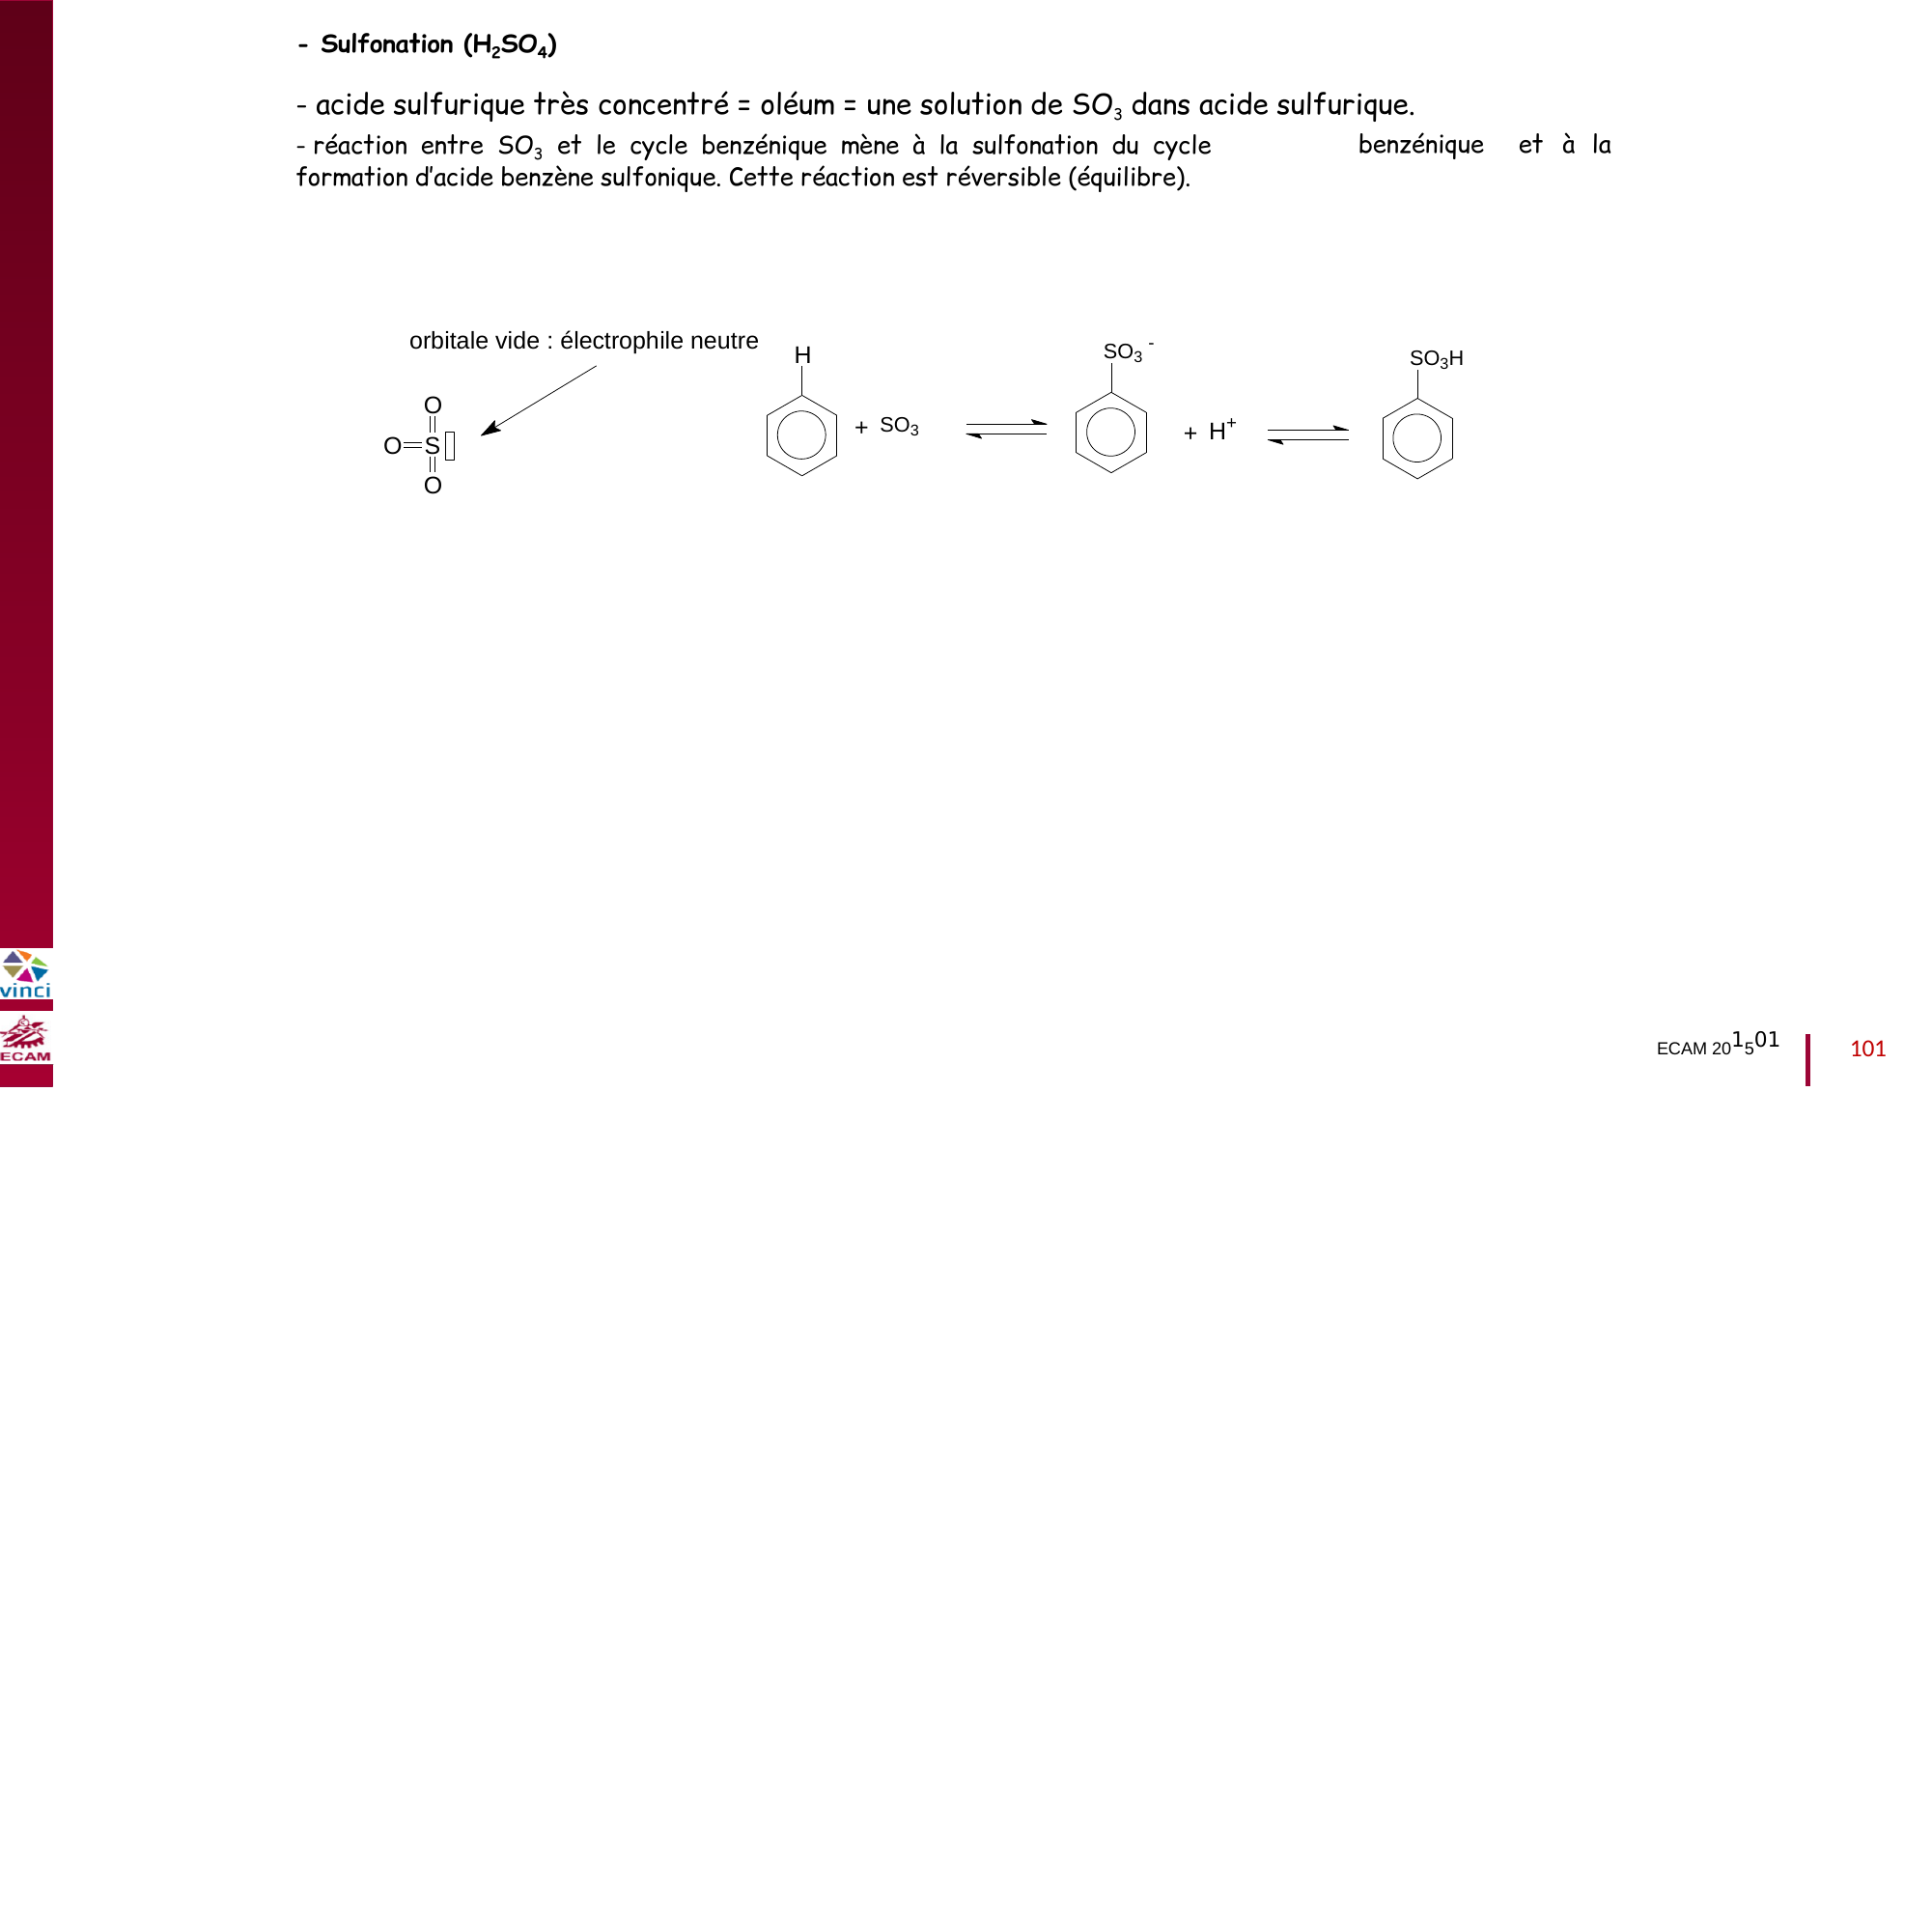

- Sulfonation (H2SO4)
- acide sulfurique très concentré = oléum = une solution de SO3 dans acide sulfurique.
- réaction entre SO3  et le cycle benzénique mène à la sulfonation du cycle
formation d’acide benzène sulfonique. Cette réaction est réversible (équilibre).
benzénique
et
à
la
B2040-Chimie du vivant et environnement
orbitale vide : électrophile neutre
-
SO3
H
SO3H

O

SO3

+

+

H

+

O
S

O

ECAM 201501

101